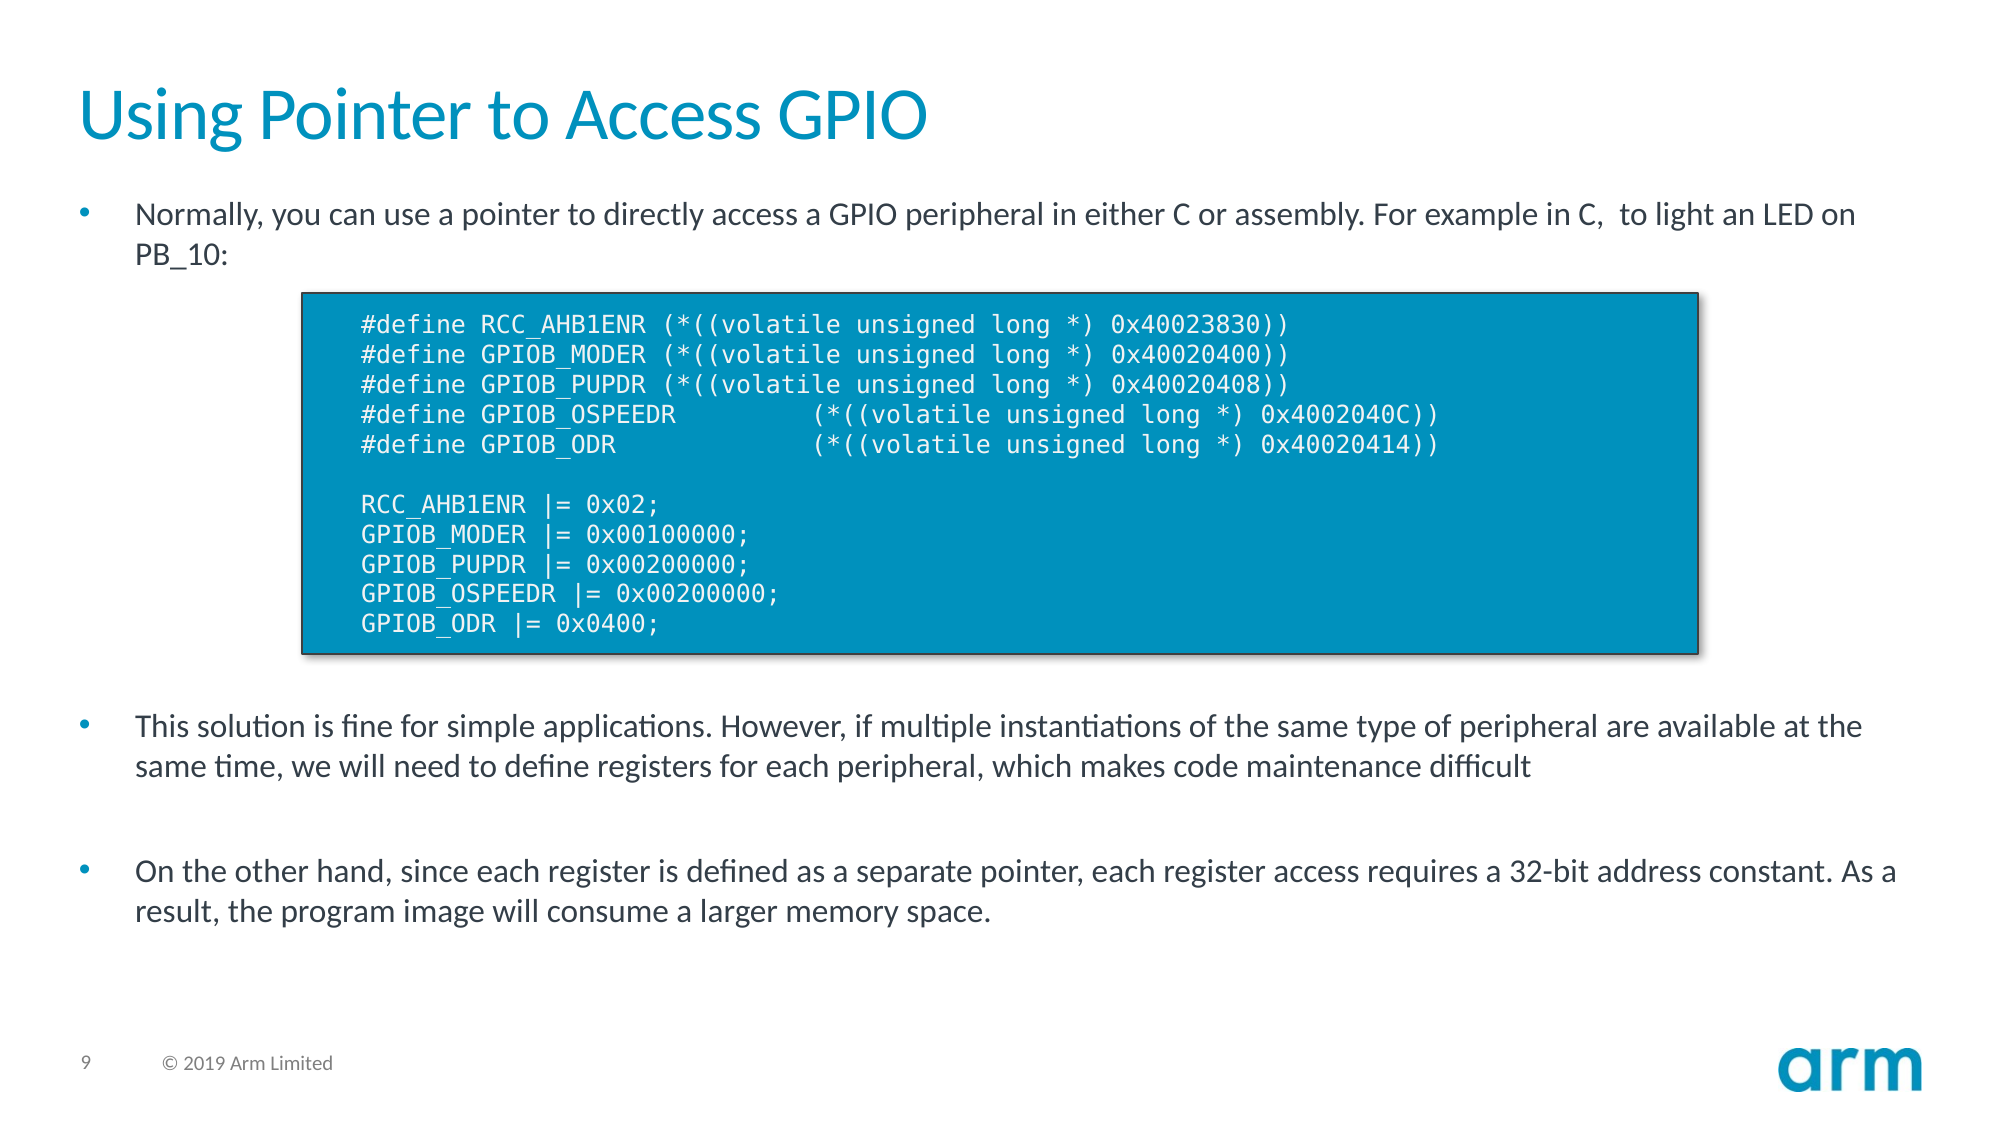

# Using Pointer to Access GPIO
Normally, you can use a pointer to directly access a GPIO peripheral in either C or assembly. For example in C,  to light an LED on PB_10:

This solution is fine for simple applications. However, if multiple instantiations of the same type of peripheral are available at the same time, we will need to define registers for each peripheral, which makes code maintenance difficult

On the other hand, since each register is defined as a separate pointer, each register access requires a 32-bit address constant. As a result, the program image will consume a larger memory space.

#define RCC_AHB1ENR	(*((volatile unsigned long *) 0x40023830))
#define GPIOB_MODER	(*((volatile unsigned long *) 0x40020400))
#define GPIOB_PUPDR	(*((volatile unsigned long *) 0x40020408))
#define GPIOB_OSPEEDR	(*((volatile unsigned long *) 0x4002040C))
#define GPIOB_ODR		(*((volatile unsigned long *) 0x40020414))

RCC_AHB1ENR |= 0x02;
GPIOB_MODER |= 0x00100000;
GPIOB_PUPDR |= 0x00200000;
GPIOB_OSPEEDR |= 0x00200000;
GPIOB_ODR |= 0x0400;